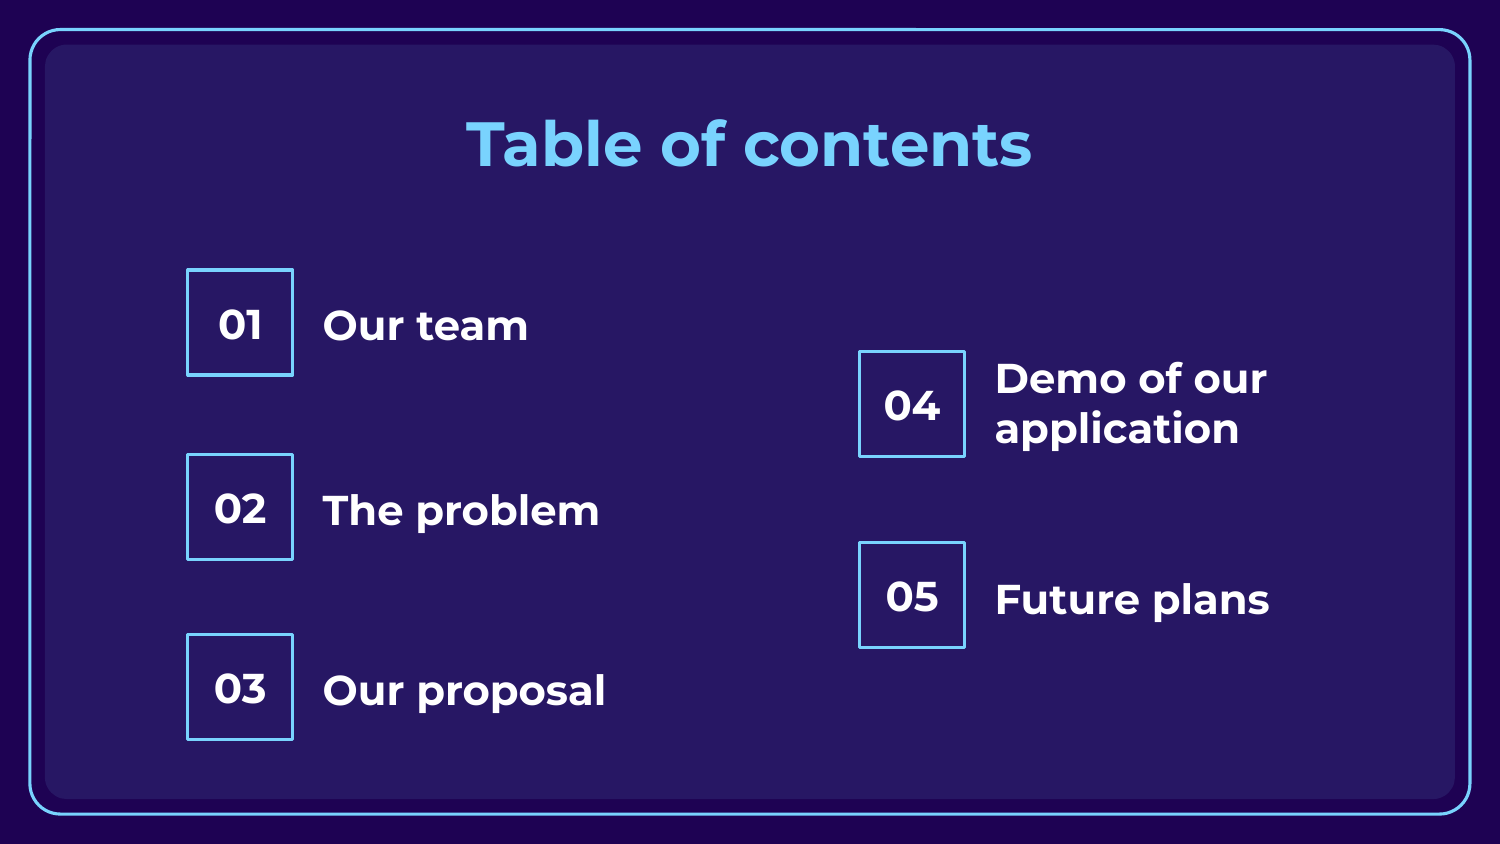

# Table of contents
Our team
01
Demo of our application
04
The problem
02
05
Future plans
Our proposal
03